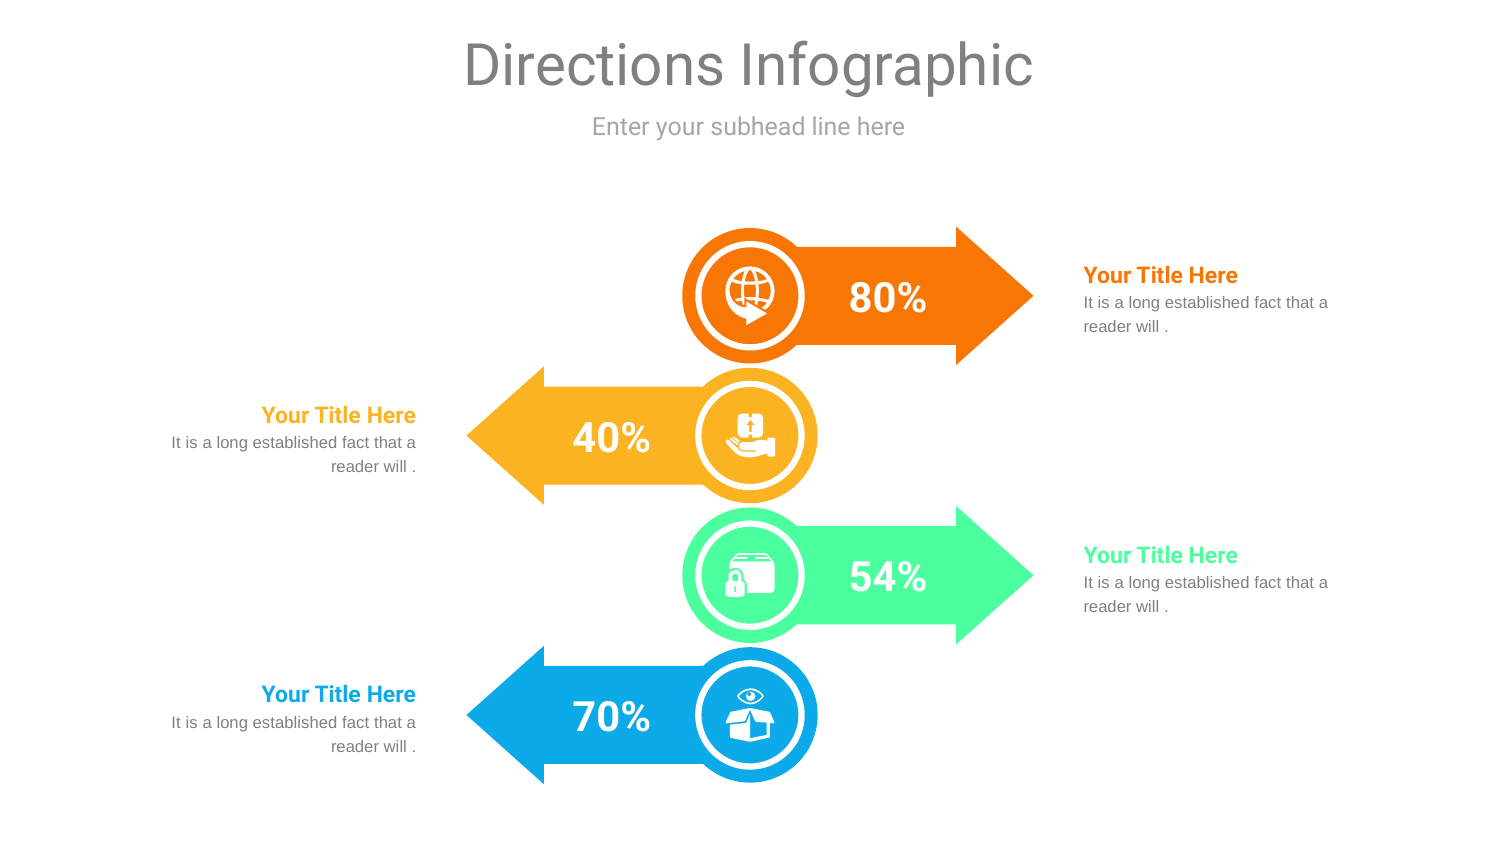

# Directions Infographic
Enter your subhead line here

Your Title Here
It is a long established fact that a reader will .

80%

Your Title Here
It is a long established fact that a reader will .
40%

Your Title Here
It is a long established fact that a reader will .
54%

Your Title Here
It is a long established fact that a reader will .

70%